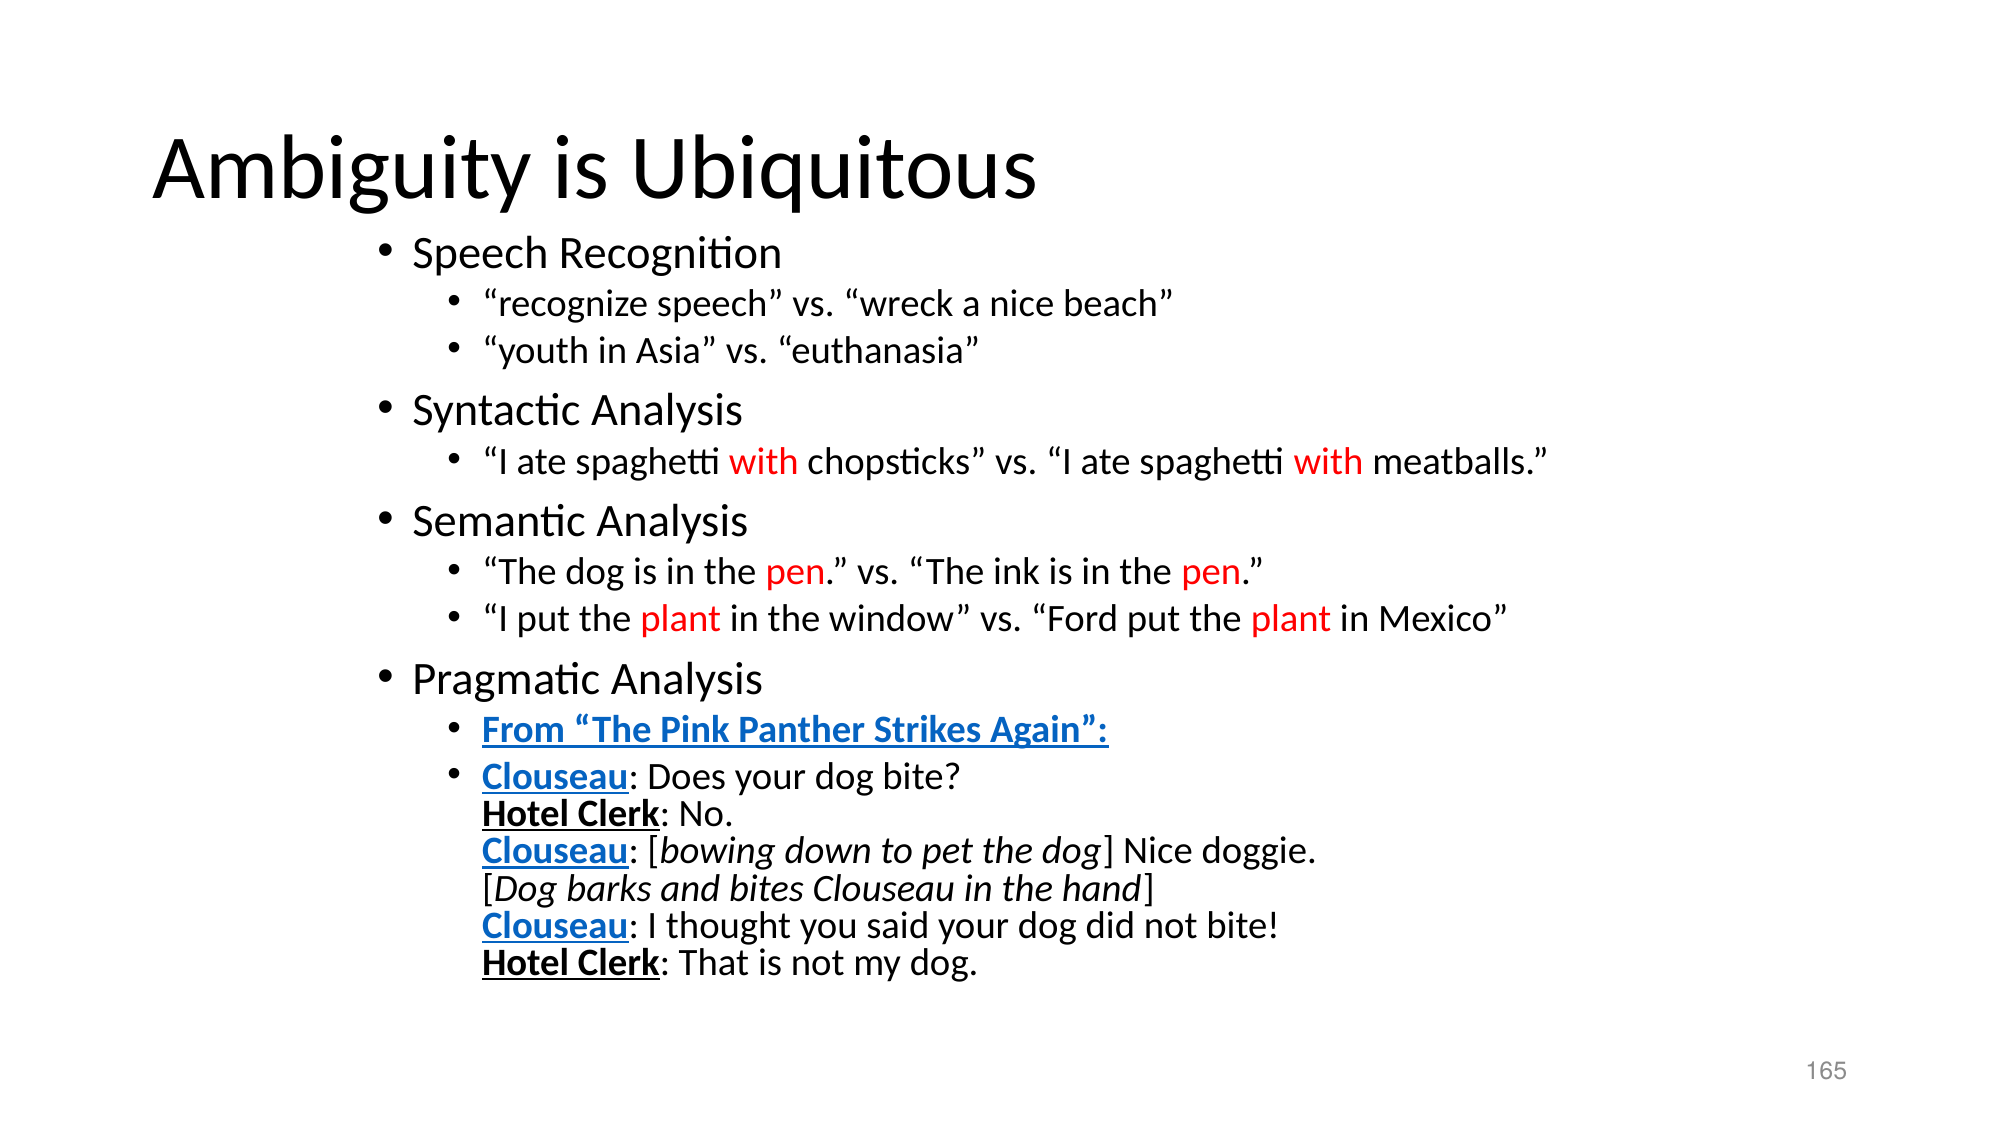

# Ambiguity is Ubiquitous
Speech Recognition
“recognize speech” vs. “wreck a nice beach”
“youth in Asia” vs. “euthanasia”
Syntactic Analysis
“I ate spaghetti with chopsticks” vs. “I ate spaghetti with meatballs.”
Semantic Analysis
“The dog is in the pen.” vs. “The ink is in the pen.”
“I put the plant in the window” vs. “Ford put the plant in Mexico”
Pragmatic Analysis
From “The Pink Panther Strikes Again”:
Clouseau: Does your dog bite?
Hotel Clerk: No.
Clouseau: [bowing down to pet the dog] Nice doggie.
[Dog barks and bites Clouseau in the hand]
Clouseau: I thought you said your dog did not bite!
Hotel Clerk: That is not my dog.
165